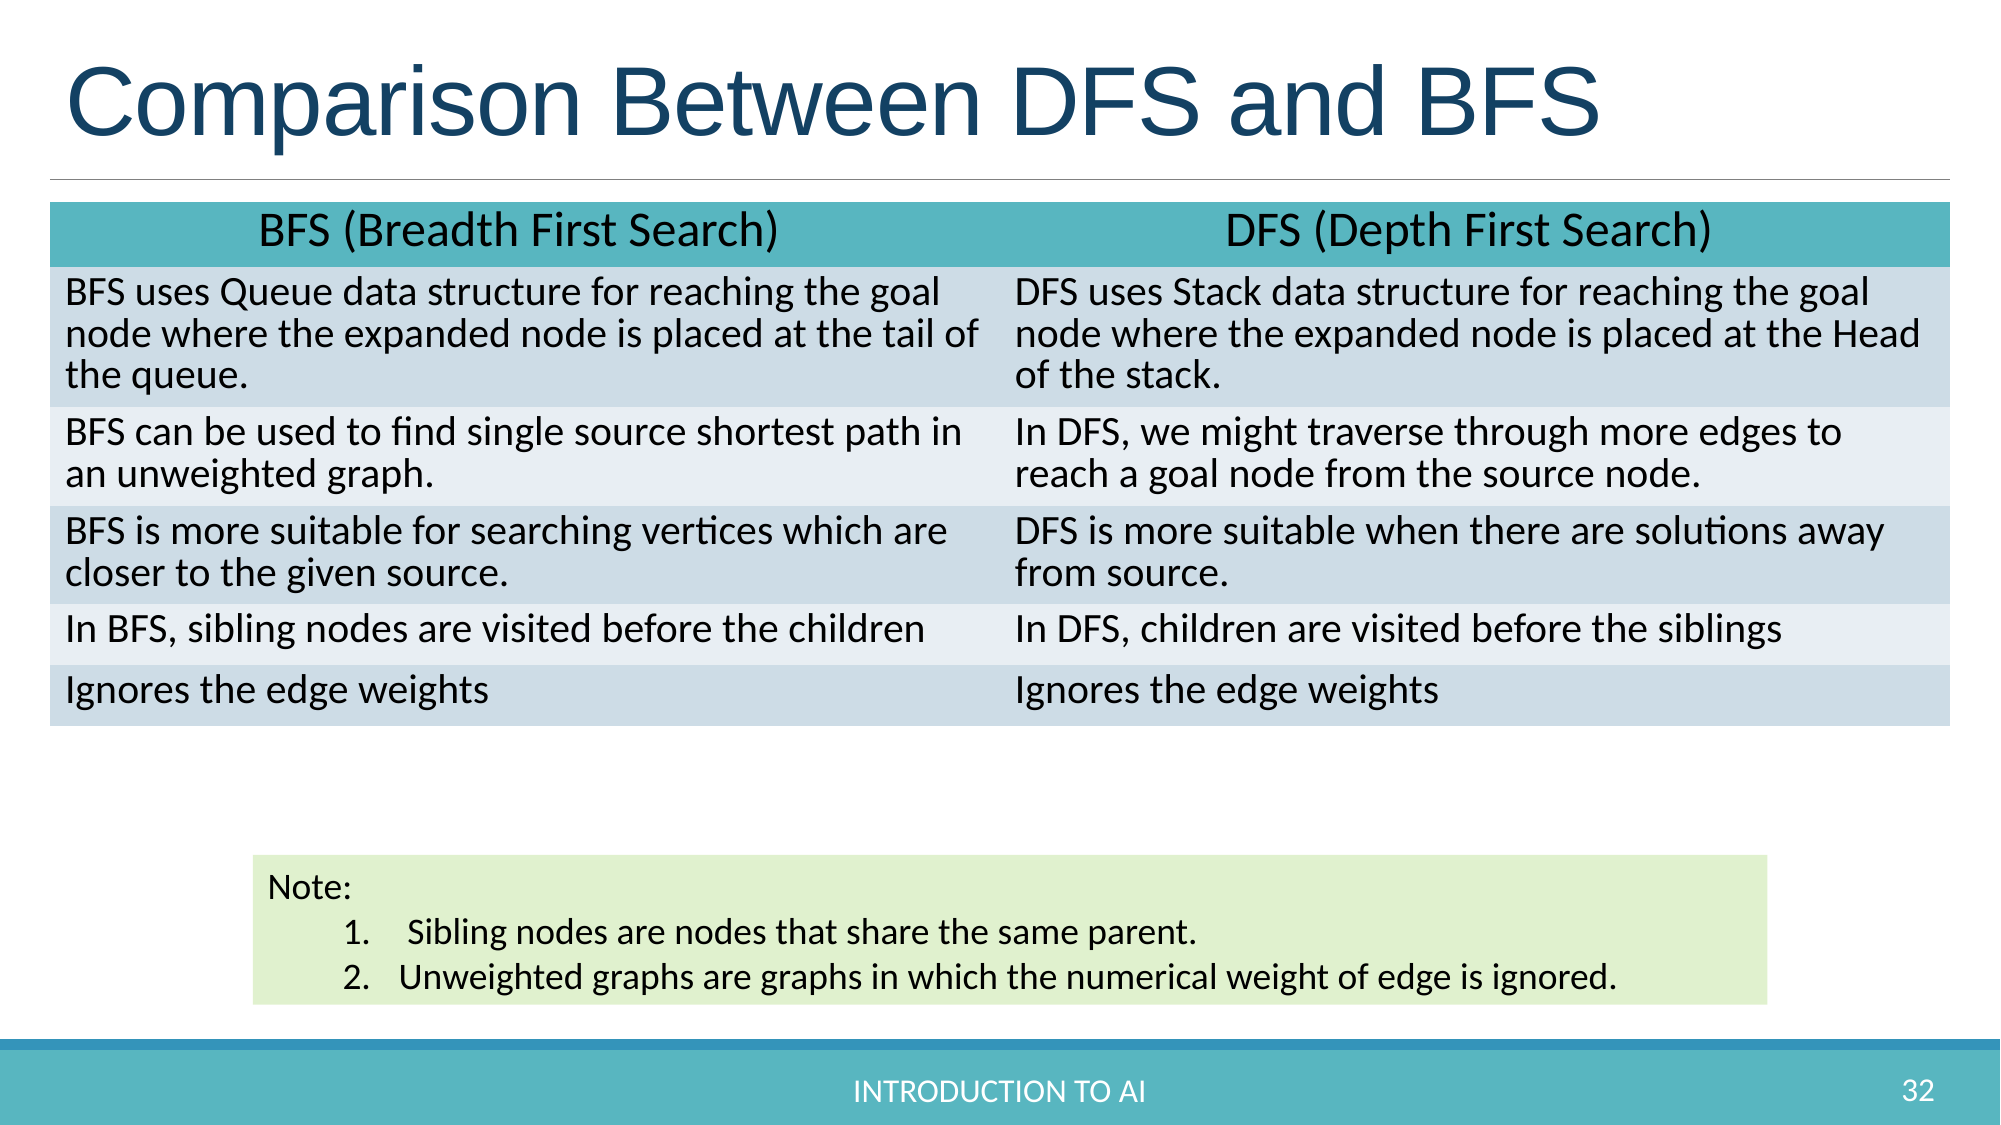

# Comparison Between DFS and BFS
| BFS (Breadth First Search) | DFS (Depth First Search) |
| --- | --- |
| BFS uses Queue data structure for reaching the goal node where the expanded node is placed at the tail of the queue. | DFS uses Stack data structure for reaching the goal node where the expanded node is placed at the Head of the stack. |
| BFS can be used to find single source shortest path in an unweighted graph. | In DFS, we might traverse through more edges to reach a goal node from the source node. |
| BFS is more suitable for searching vertices which are closer to the given source. | DFS is more suitable when there are solutions away from source. |
| In BFS, sibling nodes are visited before the children | In DFS, children are visited before the siblings |
| Ignores the edge weights | Ignores the edge weights |
Note:
 Sibling nodes are nodes that share the same parent.
Unweighted graphs are graphs in which the numerical weight of edge is ignored.

32
Introduction to AI